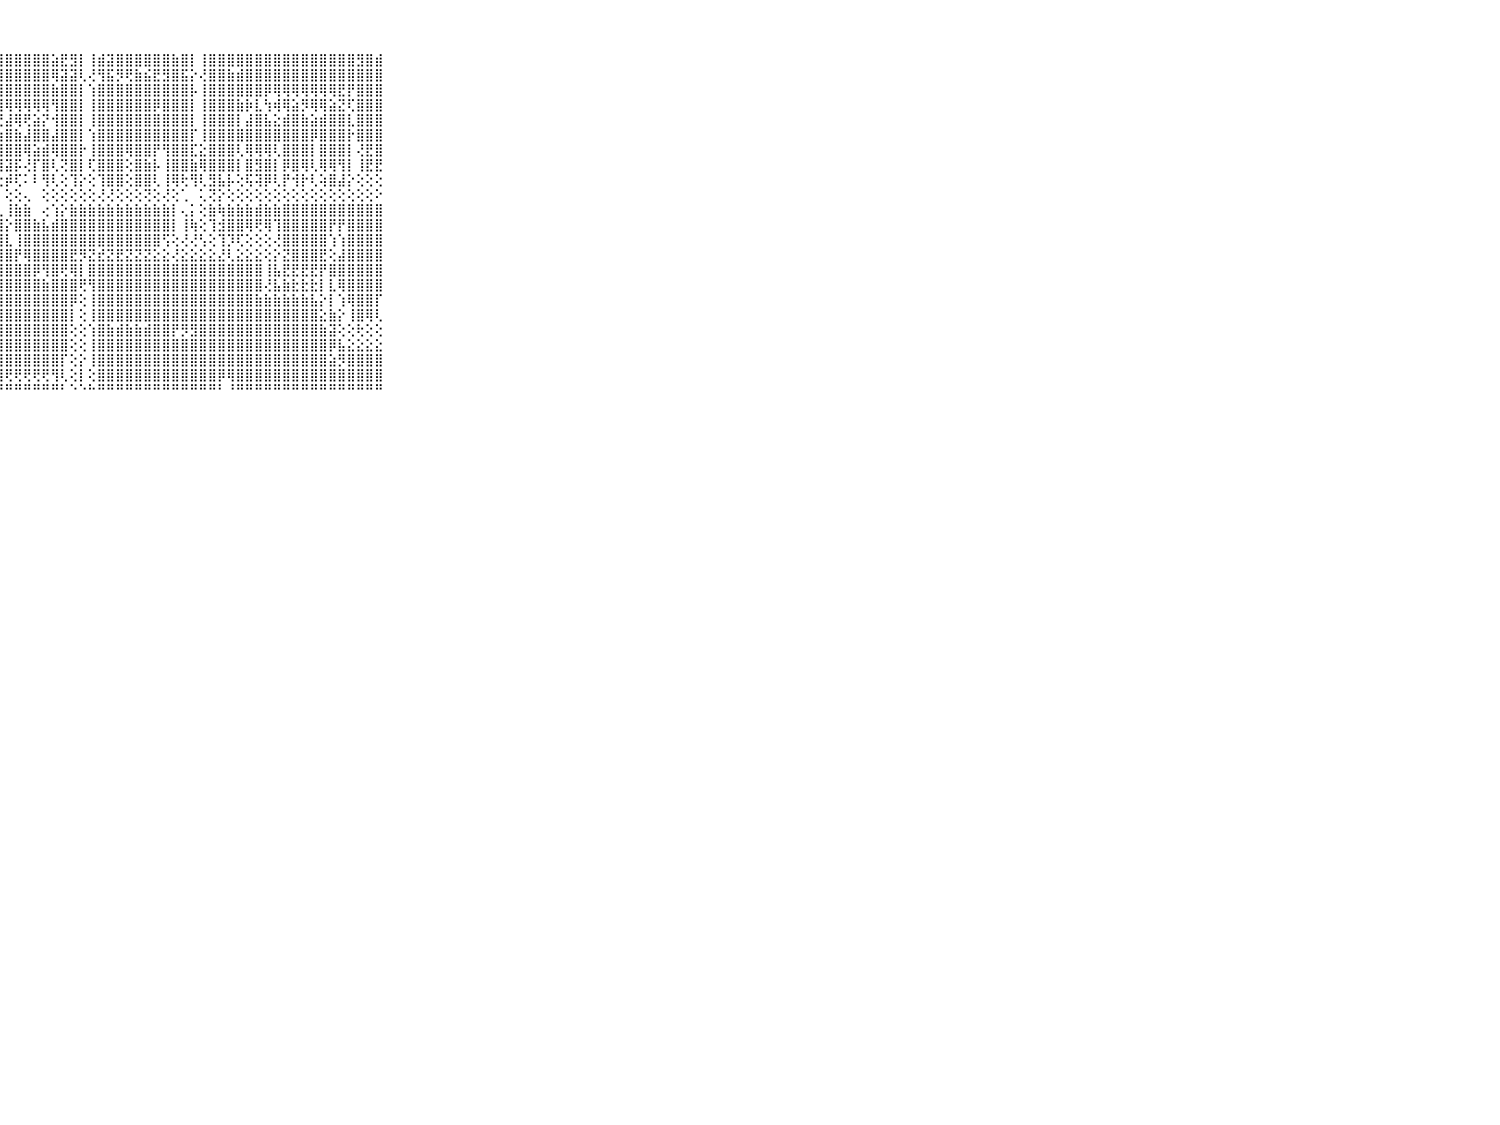

⠀⠀⠀⠀⠀⠀⠀⠀⠀⠀⠀⠀⠀⠀⠀⢕⠕⠀⠀⠀⢜⣿⢟⢸⣿⣿⣿⣿⣿⣿⣿⣿⣿⣵⣟⣻⡇⢸⣾⣽⣿⣿⣿⣿⣿⣿⣷⣿⡇⢸⣿⣿⣿⣿⣿⣿⣿⣿⣿⣿⣿⣿⣿⣿⣿⣿⣻⣿⣾⠀⠀⠀⠀⠀⠀⠀⠀⠀⠀⠀⠀
⠀⠀⠀⠀⠀⠀⠀⠀⠀⠀⠀⠀⠀⠀⠀⢕⢄⠀⠀⠀⢸⢇⢾⣯⣿⣿⣟⣿⣿⣿⣿⣿⣿⢿⣽⣽⢇⢜⢻⣯⡻⢟⣷⣮⣟⣻⣿⣯⡕⢜⣿⣿⣷⣾⣿⣿⣿⣿⣿⣿⣿⣿⣿⣿⣿⣿⣿⣿⣿⠀⠀⠀⠀⠀⠀⠀⠀⠀⠀⠀⠀
⠀⠀⠀⠀⠀⠀⠀⠀⠀⠀⠀⠀⠀⠀⠀⢕⢕⠀⠀⠀⢕⣼⣧⣼⣿⣿⣿⣿⣿⣿⣿⣿⣿⣷⣿⣿⡇⢱⣿⣿⣿⣿⣿⣿⣿⣿⣿⣿⡧⢸⣿⣿⣿⣿⣿⣿⡿⢿⢿⢿⢿⢿⢿⢿⣟⡟⣿⣿⣿⠀⠀⠀⠀⠀⠀⠀⠀⠀⠀⠀⠀
⠀⠀⠀⠀⠀⠀⠀⠀⠀⠀⠀⠀⠀⠀⠀⢕⢕⢔⠀⢄⢜⣿⣿⣟⢿⢿⢿⢿⢿⢿⢿⢿⢿⢻⣿⣿⡇⢸⣿⣿⣿⣿⣿⣿⡿⣿⣿⣿⡇⢸⣿⣿⣿⣷⡷⣇⢳⢾⢿⣵⡻⢿⢿⣵⣝⢏⣿⣿⣿⠀⠀⠀⠀⠀⠀⠀⠀⠀⠀⠀⠀
⠀⠀⠀⠀⠀⠀⠀⠀⠀⠀⠀⠀⠀⢀⢕⢕⢕⢕⢁⢕⢕⣿⣿⡧⢗⣜⢧⢟⣼⢿⢟⣵⡝⢺⣿⣿⡇⢸⣿⣿⣿⣿⣿⣿⣿⣿⣿⣿⡇⢸⣿⣿⣿⡇⣼⣿⣧⣕⣾⣿⣷⣵⣾⣿⣿⣇⣿⣿⣿⠀⠀⠀⠀⠀⠀⠀⠀⠀⠀⠀⠀
⠀⠀⠀⠀⠀⠀⠀⠀⠀⠀⠀⠀⠀⢕⢕⢕⢕⢕⠔⢔⢕⣿⣿⡇⣾⣿⣇⣷⣿⣷⣼⣿⣿⣼⣿⣿⡇⢱⣿⣿⣿⣿⣿⣿⣿⣿⣿⣿⡏⢸⣿⣿⣿⣿⣿⣿⣿⣿⣿⣿⣿⡿⣿⣿⣿⡗⣿⣿⣿⠀⠀⠀⠀⠀⠀⠀⠀⠀⠀⠀⠀
⠀⠀⠀⠀⠀⠀⠀⠀⠀⠀⠀⢔⢔⢕⢕⢕⢕⢕⢀⢕⢕⣿⣿⡇⣿⣿⣗⣿⣿⣿⢿⣵⣾⢿⣿⣿⡗⢸⣿⣿⣿⢿⣿⣿⡟⢻⣿⣿⣏⣕⣿⣿⣿⢇⢿⢿⢿⢇⣿⣿⣿⡇⣿⣿⣿⡇⢜⣟⣿⠀⠀⠀⠀⠀⠀⠀⠀⠀⠀⠀⠀
⠀⠀⠀⠀⠀⠀⠀⠀⠀⠀⠀⠕⠕⢑⢕⢕⢕⢕⢕⢕⢕⣿⣿⢇⢗⢺⣇⢸⣽⡯⢜⡏⣿⢇⢝⣿⡇⢏⣿⣿⣿⢕⣿⣷⡧⢸⣿⣿⣷⢿⣿⣿⣿⡇⣿⣻⣿⡇⡿⣿⢿⢇⢿⢿⢻⡇⢸⣟⣟⠀⠀⠀⠀⠀⠀⠀⠀⠀⠀⠀⠀
⠀⠀⠀⠀⠀⠀⠀⠀⠀⠀⠀⢄⡅⢅⢕⢕⢕⢕⢕⢕⢕⢿⣿⢇⢕⢸⢜⢕⡾⢏⠅⠇⢻⢇⢕⢹⡕⢕⢹⣿⣿⢕⣿⣿⢇⢸⢿⢗⢻⢇⣻⣧⡧⢕⢯⢽⡿⢇⡟⢺⡗⢇⢵⣿⣼⡕⢕⢕⢕⠀⠀⠀⠀⠀⠀⠀⠀⠀⠀⠀⠀
⠀⠀⠀⠀⠀⠀⠀⠀⠀⠀⠀⠜⢇⢕⢕⢕⢕⢕⢕⢕⢕⢜⢏⢕⢕⢕⢕⠀⢕⢕⢄⠀⢕⢕⢕⢕⢕⢕⢜⢜⢕⢕⢕⢝⢕⢜⢕⢁⠀⢅⢝⡕⢕⢕⢕⢕⢕⢕⢕⢕⢕⢕⢕⢕⢕⢕⢕⢕⠕⠀⠀⠀⠀⠀⠀⠀⠀⠀⠀⠀⠀
⠀⠀⠀⠀⠀⠀⠀⠀⠀⠀⠀⡔⣤⣵⣵⣵⣵⣵⣵⣵⣵⣵⣵⣵⣵⣵⡇⢀⢸⣷⣷⠀⢔⢱⡕⣷⣷⣷⣷⣷⣷⣷⣷⣷⣷⣷⡇⢄⡅⢕⣷⢷⣷⣷⣷⣾⣷⣷⣿⣿⣿⣿⣿⣿⣿⣿⣿⣿⣿⠀⠀⠀⠀⠀⠀⠀⠀⠀⠀⠀⠀
⠀⠀⠀⠀⠀⠀⠀⠀⠀⠀⠀⣯⣿⣿⣿⣿⣿⣿⣿⣿⣿⣿⣿⣿⣿⣿⢇⣼⡕⣿⣿⣷⣧⣾⣿⣿⣿⣿⣿⣿⣿⣿⣿⣿⣿⣿⡇⢸⢷⢕⢹⣺⣿⣿⢿⢟⢿⢹⣿⣿⣿⣿⣿⡟⡟⣿⣿⣿⣿⠀⠀⠀⠀⠀⠀⠀⠀⠀⠀⠀⠀
⠀⠀⠀⠀⠀⠀⠀⠀⠀⠀⠀⣿⣿⣿⣿⣿⣿⣿⣿⣿⣿⣿⣿⣿⣿⡏⢸⣿⣇⢸⣿⣿⣿⣿⣿⣿⣿⣿⣿⣿⣿⣿⣿⣿⣿⢫⢕⢜⢜⢣⢕⢹⡹⢏⢕⢕⢕⢜⣿⣿⣿⣿⣿⢱⢱⣿⣿⣿⣿⠀⠀⠀⠀⠀⠀⠀⠀⠀⠀⠀⠀
⠀⠀⠀⠀⠀⠀⠀⠀⠀⠀⠀⢏⣝⣿⣿⣿⣿⣿⣿⣿⣿⣿⣿⣿⣿⡟⣿⣿⣿⡟⢿⣿⣿⣿⣿⣟⡻⣝⣞⣝⣟⣝⣝⣝⣕⣕⢜⣕⣕⣕⣕⣜⢇⣕⣕⣕⢕⡕⣝⣿⣿⣿⣟⢕⣼⣿⣿⣿⣿⠀⠀⠀⠀⠀⠀⠀⠀⠀⠀⠀⠀
⠀⠀⠀⠀⠀⠀⠀⠀⠀⠀⠀⣿⣿⣿⣿⣿⣿⣿⣿⣿⣿⣿⣇⢸⣿⣿⣿⣿⣿⣿⣿⡿⢻⣿⢟⢿⡇⣿⣿⣿⣿⣿⣿⣿⣿⣿⣿⣿⣿⣿⣿⣿⣿⣿⣿⣿⢸⣧⣟⣟⣟⣟⡟⣿⣿⣿⣿⣿⣿⠀⠀⠀⠀⠀⠀⠀⠀⠀⠀⠀⠀
⠀⠀⠀⠀⠀⠀⠀⠀⠀⠀⠀⣿⣿⣿⢿⣿⣿⣿⣿⣿⣿⣿⡏⢸⣿⣿⣿⣿⣿⣿⣿⣿⣷⣿⣿⣿⢟⢻⣿⣿⣿⣿⣿⣿⣿⣿⣿⣿⣿⣿⣿⣿⣿⣿⣿⣿⢜⣧⣷⣗⣗⣗⡇⣇⢿⣿⣿⣿⣿⠀⠀⠀⠀⠀⠀⠀⠀⠀⠀⠀⠀
⠀⠀⠀⠀⠀⠀⠀⠀⠀⠀⠀⣿⣿⣿⡕⢸⣿⣿⣿⣿⣿⣿⣇⢕⣿⣿⣿⣿⣿⣿⣿⣿⣿⣿⣿⡿⢕⢸⣿⣿⣿⣿⣿⣿⣿⣿⣿⣿⣿⣿⣿⣿⣿⣿⣿⣷⣷⣷⣷⣷⣷⣧⡕⡇⢱⢿⣿⣿⡏⠀⠀⠀⠀⠀⠀⠀⠀⠀⠀⠀⠀
⠀⠀⠀⠀⠀⠀⠀⠀⠀⠀⠀⢿⣿⡿⢧⢕⢻⢟⢿⢿⢿⢿⡿⢕⢿⡿⢿⣿⣿⣿⣿⣿⣿⣿⣿⡇⢕⢸⣿⣿⣿⣿⣿⣿⣿⣿⣿⣿⣿⣿⣿⣿⣿⣿⣿⣿⣿⣿⣿⣿⣿⣿⣕⣷⡕⢸⣿⢿⢇⠀⠀⠀⠀⠀⠀⠀⠀⠀⠀⠀⠀
⠀⠀⠀⠀⠀⠀⠀⠀⠀⠀⠀⣾⣿⣿⣿⡕⢜⣿⣿⣿⣿⣿⣿⢕⢸⣿⣿⣿⣿⣿⣿⣿⣿⣿⣿⢕⢕⢱⣿⣷⣾⣷⣷⣾⣿⣿⡟⡻⣻⣿⣿⣿⣿⣿⣿⣿⣿⣿⣿⣿⣿⣿⣷⣽⢕⢕⢗⢕⢕⠀⠀⠀⠀⠀⠀⠀⠀⠀⠀⠀⠀
⠀⠀⠀⠀⠀⠀⠀⠀⠀⠀⠀⣿⣿⣿⣿⣷⡕⢸⣿⣿⣿⣿⣿⢕⢸⣿⣿⣿⣿⣿⣿⣿⣿⣿⣿⢕⢕⢸⣿⣿⣿⣿⣿⣿⣿⣿⣿⣿⣿⣿⣿⣿⣿⣿⣿⣿⣿⣿⣿⣿⣿⣿⣿⡿⣧⣕⣕⣕⣕⠀⠀⠀⠀⠀⠀⠀⠀⠀⠀⠀⠀
⠀⠀⠀⠀⠀⠀⠀⠀⠀⠀⠀⣿⣿⣿⣿⣿⡇⢕⢿⣿⣿⣿⣿⡇⢸⣿⣿⣿⣿⣿⣿⣿⣿⣿⡏⢕⡕⢸⣿⣿⣿⣿⣿⣿⣿⣿⣿⣿⣿⣿⣿⣿⣿⣿⣿⣿⣿⣿⣿⣿⣿⣿⣿⣵⡻⣿⣿⣿⣿⠀⠀⠀⠀⠀⠀⠀⠀⠀⠀⠀⠀
⠀⠀⠀⠀⠀⠀⠀⠀⠀⠀⠀⣿⣿⣿⣿⣿⣧⡕⢸⣿⣿⣿⣿⡇⢕⣿⡿⢿⢟⢟⢟⢟⢟⢻⢇⢕⡇⢕⣿⣿⣿⣿⣿⣿⣿⣿⣿⣿⣿⣿⣿⡿⢿⣿⣿⣿⣿⣿⣿⣿⣿⣿⣿⣿⣿⣿⣿⣿⣿⠀⠀⠀⠀⠀⠀⠀⠀⠀⠀⠀⠀
⠀⠀⠀⠀⠀⠀⠀⠀⠀⠀⠀⠛⠛⠛⠛⠛⠛⠃⠑⠛⠛⠛⠛⠓⠓⠑⠓⠚⠛⠛⠛⠛⠛⠛⠃⠑⠑⠓⠛⠛⠛⠛⠛⠛⠛⠛⠛⠛⠛⠛⠛⠃⠘⠛⠛⠛⠛⠛⠛⠛⠛⠛⠛⠛⠛⠛⠛⠛⠛⠀⠀⠀⠀⠀⠀⠀⠀⠀⠀⠀⠀